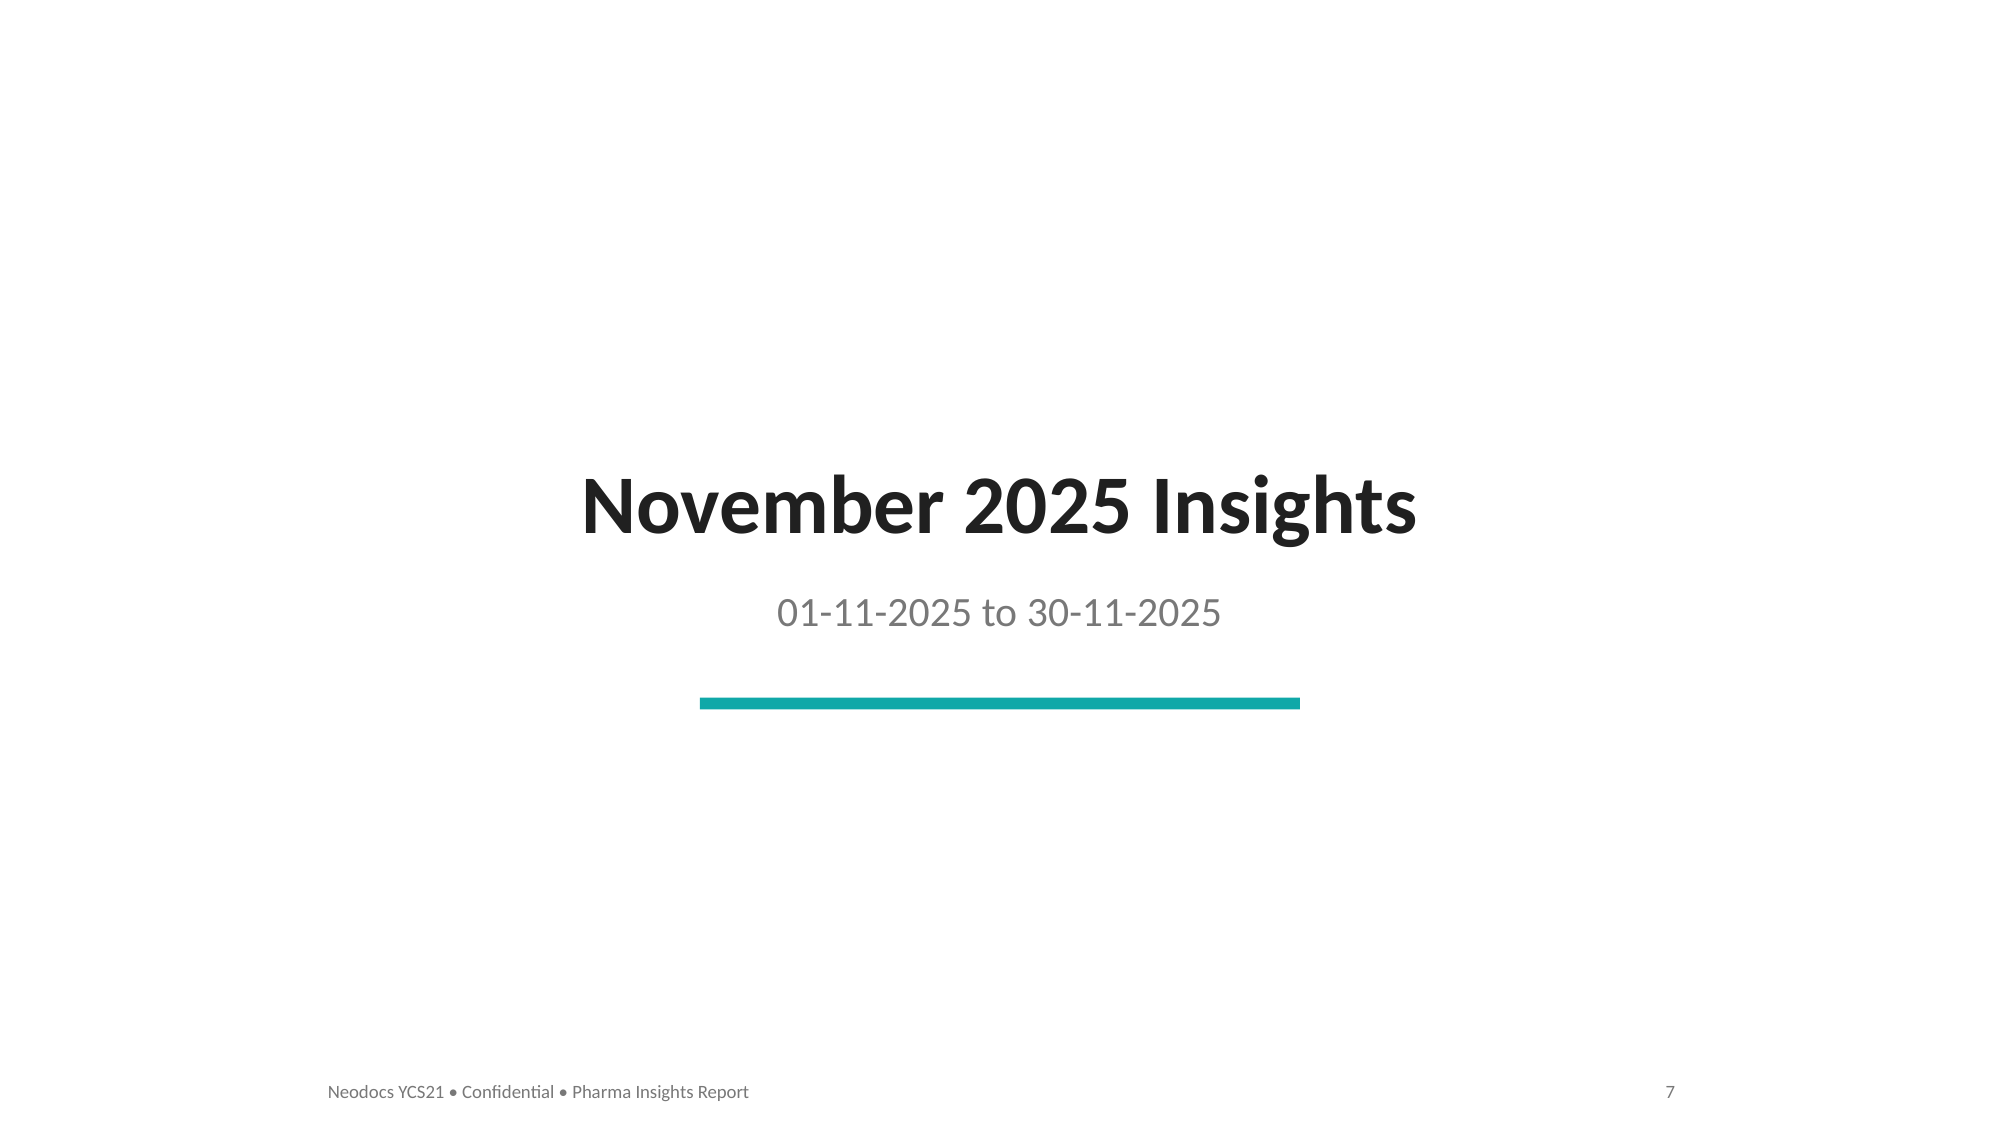

November 2025 Insights
01-11-2025 to 30-11-2025

Neodocs YCS21 • Confidential • Pharma Insights Report
7